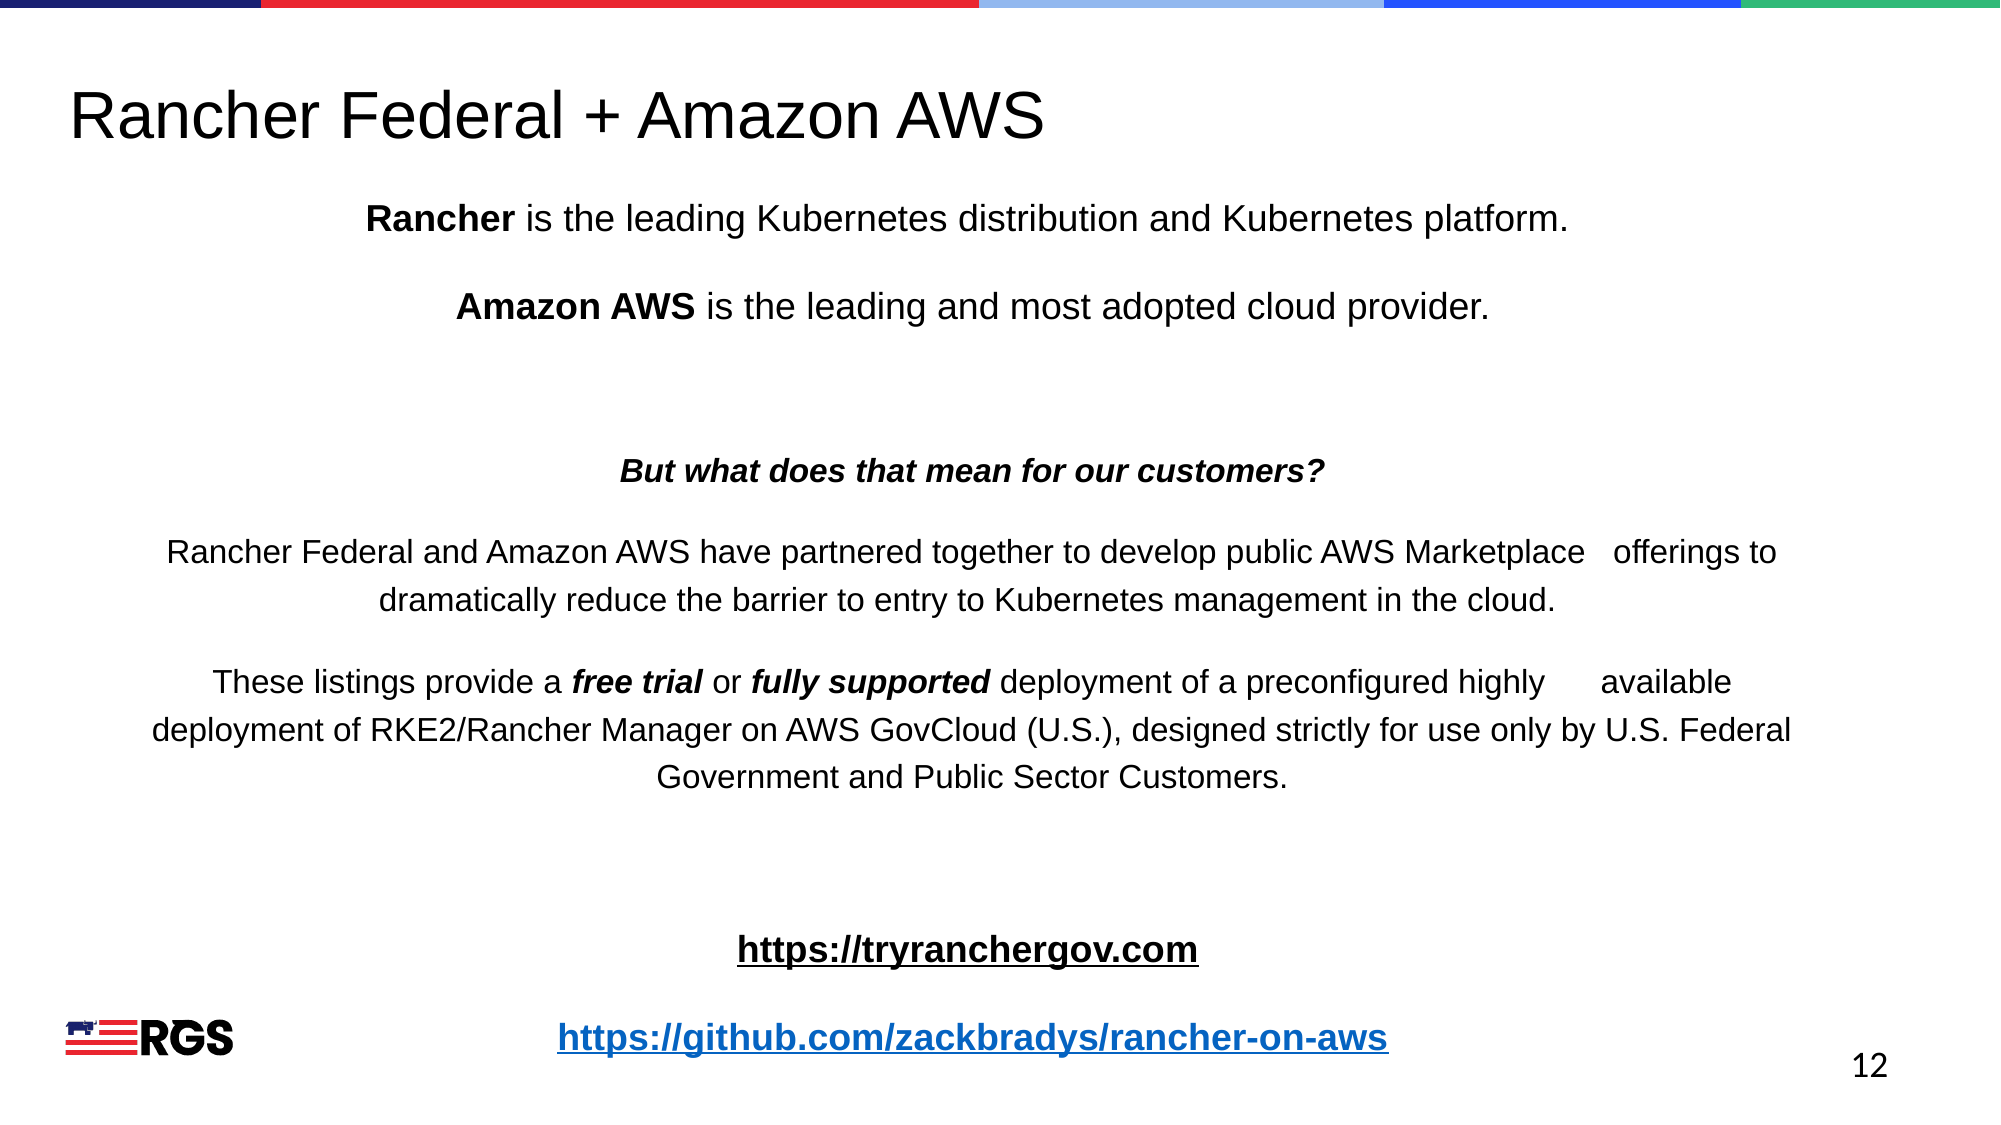

# Rancher Federal + Amazon AWS
Rancher is the leading Kubernetes distribution and Kubernetes platform.
Amazon AWS is the leading and most adopted cloud provider.

But what does that mean for our customers?
Rancher Federal and Amazon AWS have partnered together to develop public AWS Marketplace   offerings to dramatically reduce the barrier to entry to Kubernetes management in the cloud.
These listings provide a free trial or fully supported deployment of a preconfigured highly      available deployment of RKE2/Rancher Manager on AWS GovCloud (U.S.), designed strictly for use only by U.S. Federal Government and Public Sector Customers.

https://tryranchergov.com
https://github.com/zackbradys/rancher-on-aws
12